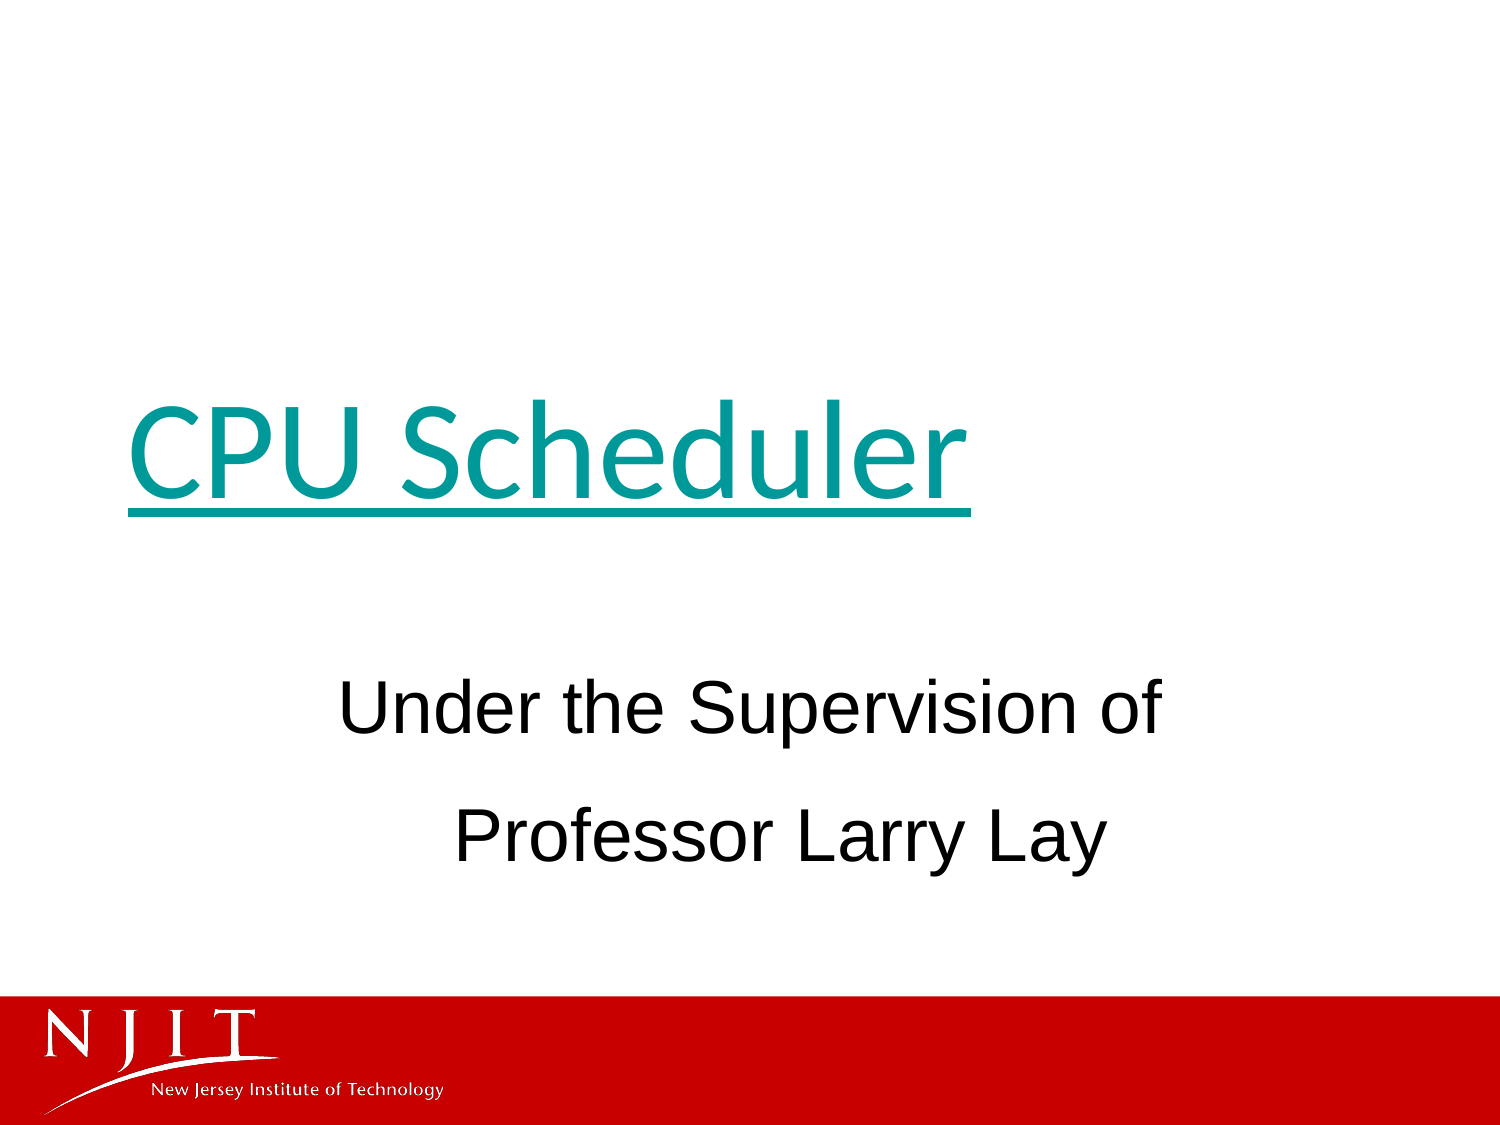

# CPU Scheduler
Under the Supervision of
   Professor Larry Lay